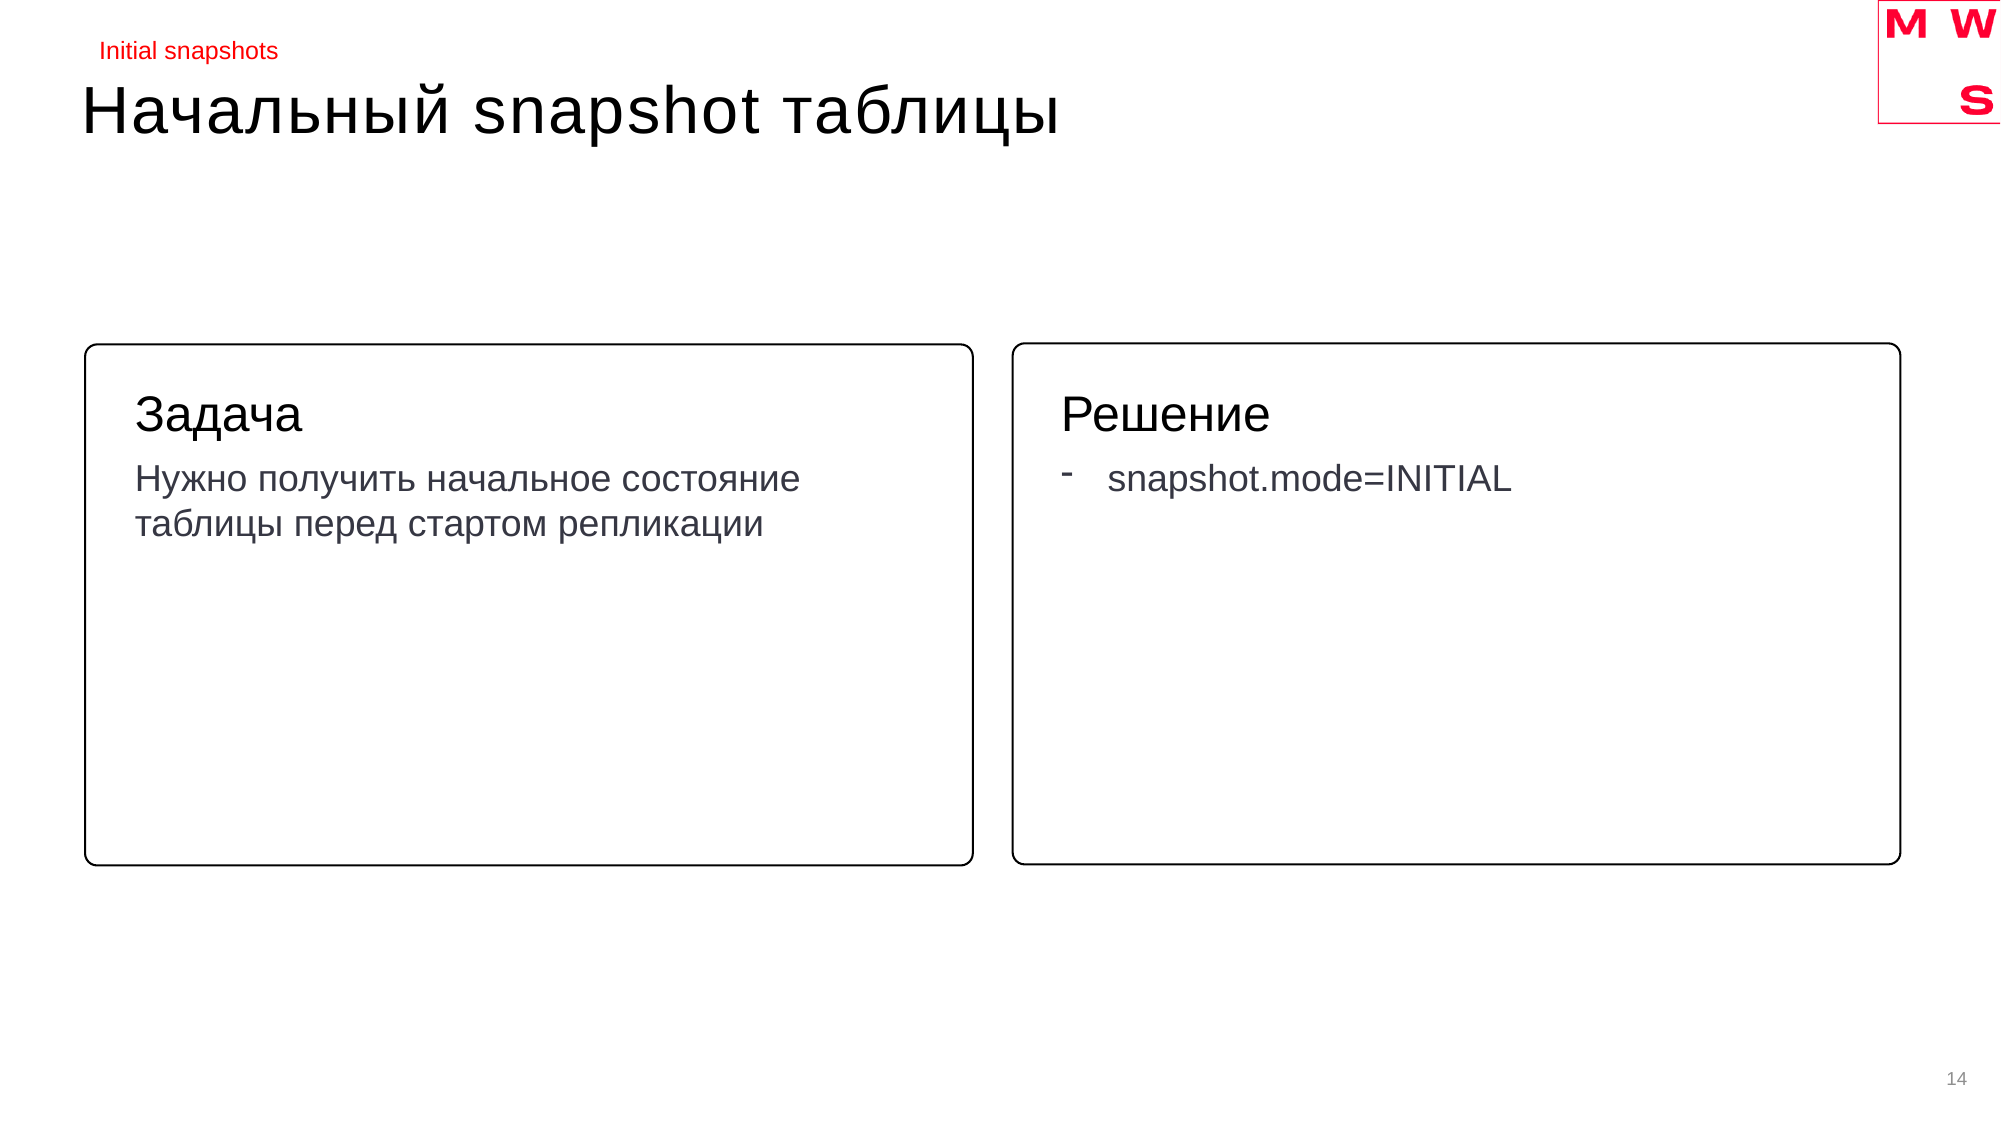

Initial snapshots
# Начальный snapshot таблицы

Задача
Решение
Нужно получить начальное состояние таблицы перед стартом репликации
snapshot.mode=INITIAL
14